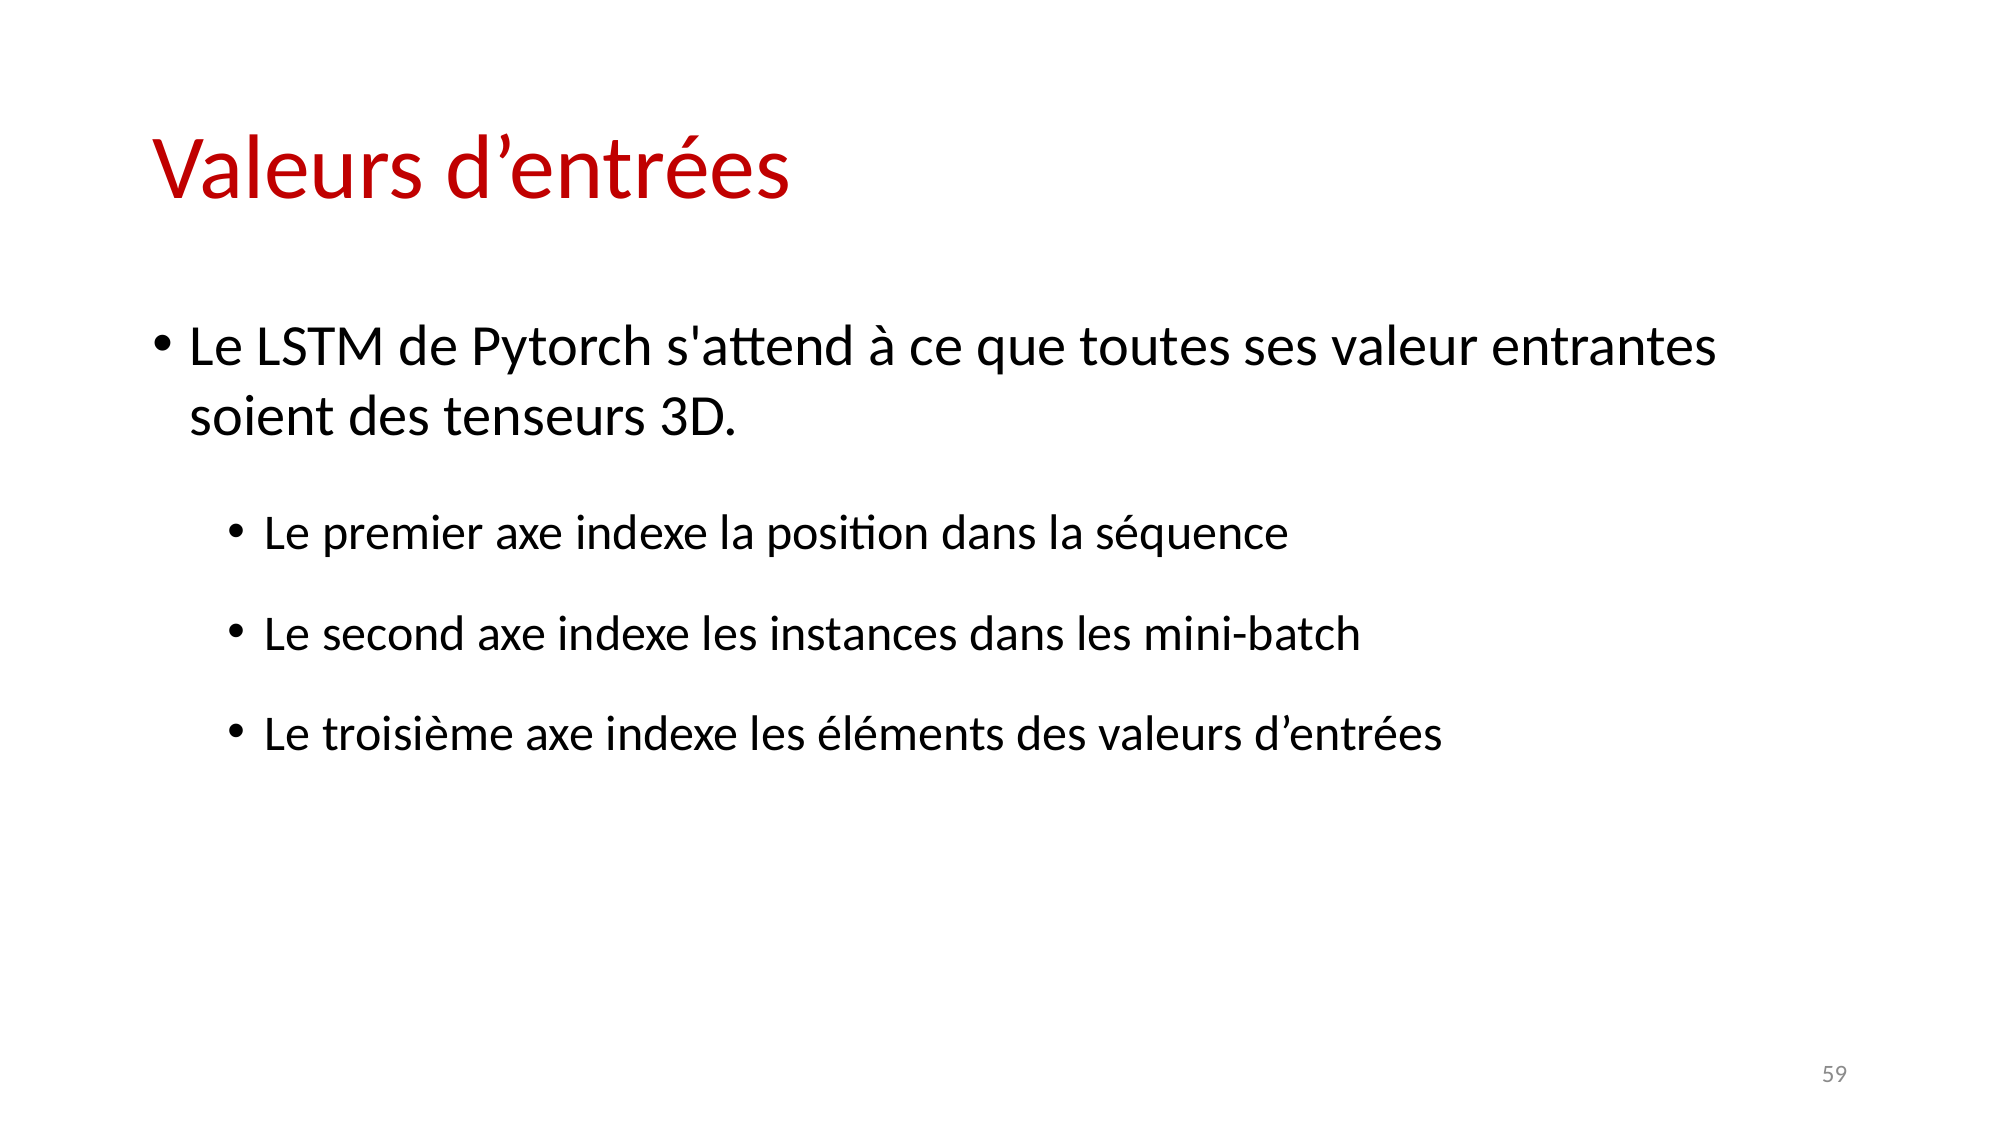

# Valeurs d’entrées
Le LSTM de Pytorch s'attend à ce que toutes ses valeur entrantes soient des tenseurs 3D.
Le premier axe indexe la position dans la séquence
Le second axe indexe les instances dans les mini-batch
Le troisième axe indexe les éléments des valeurs d’entrées
59